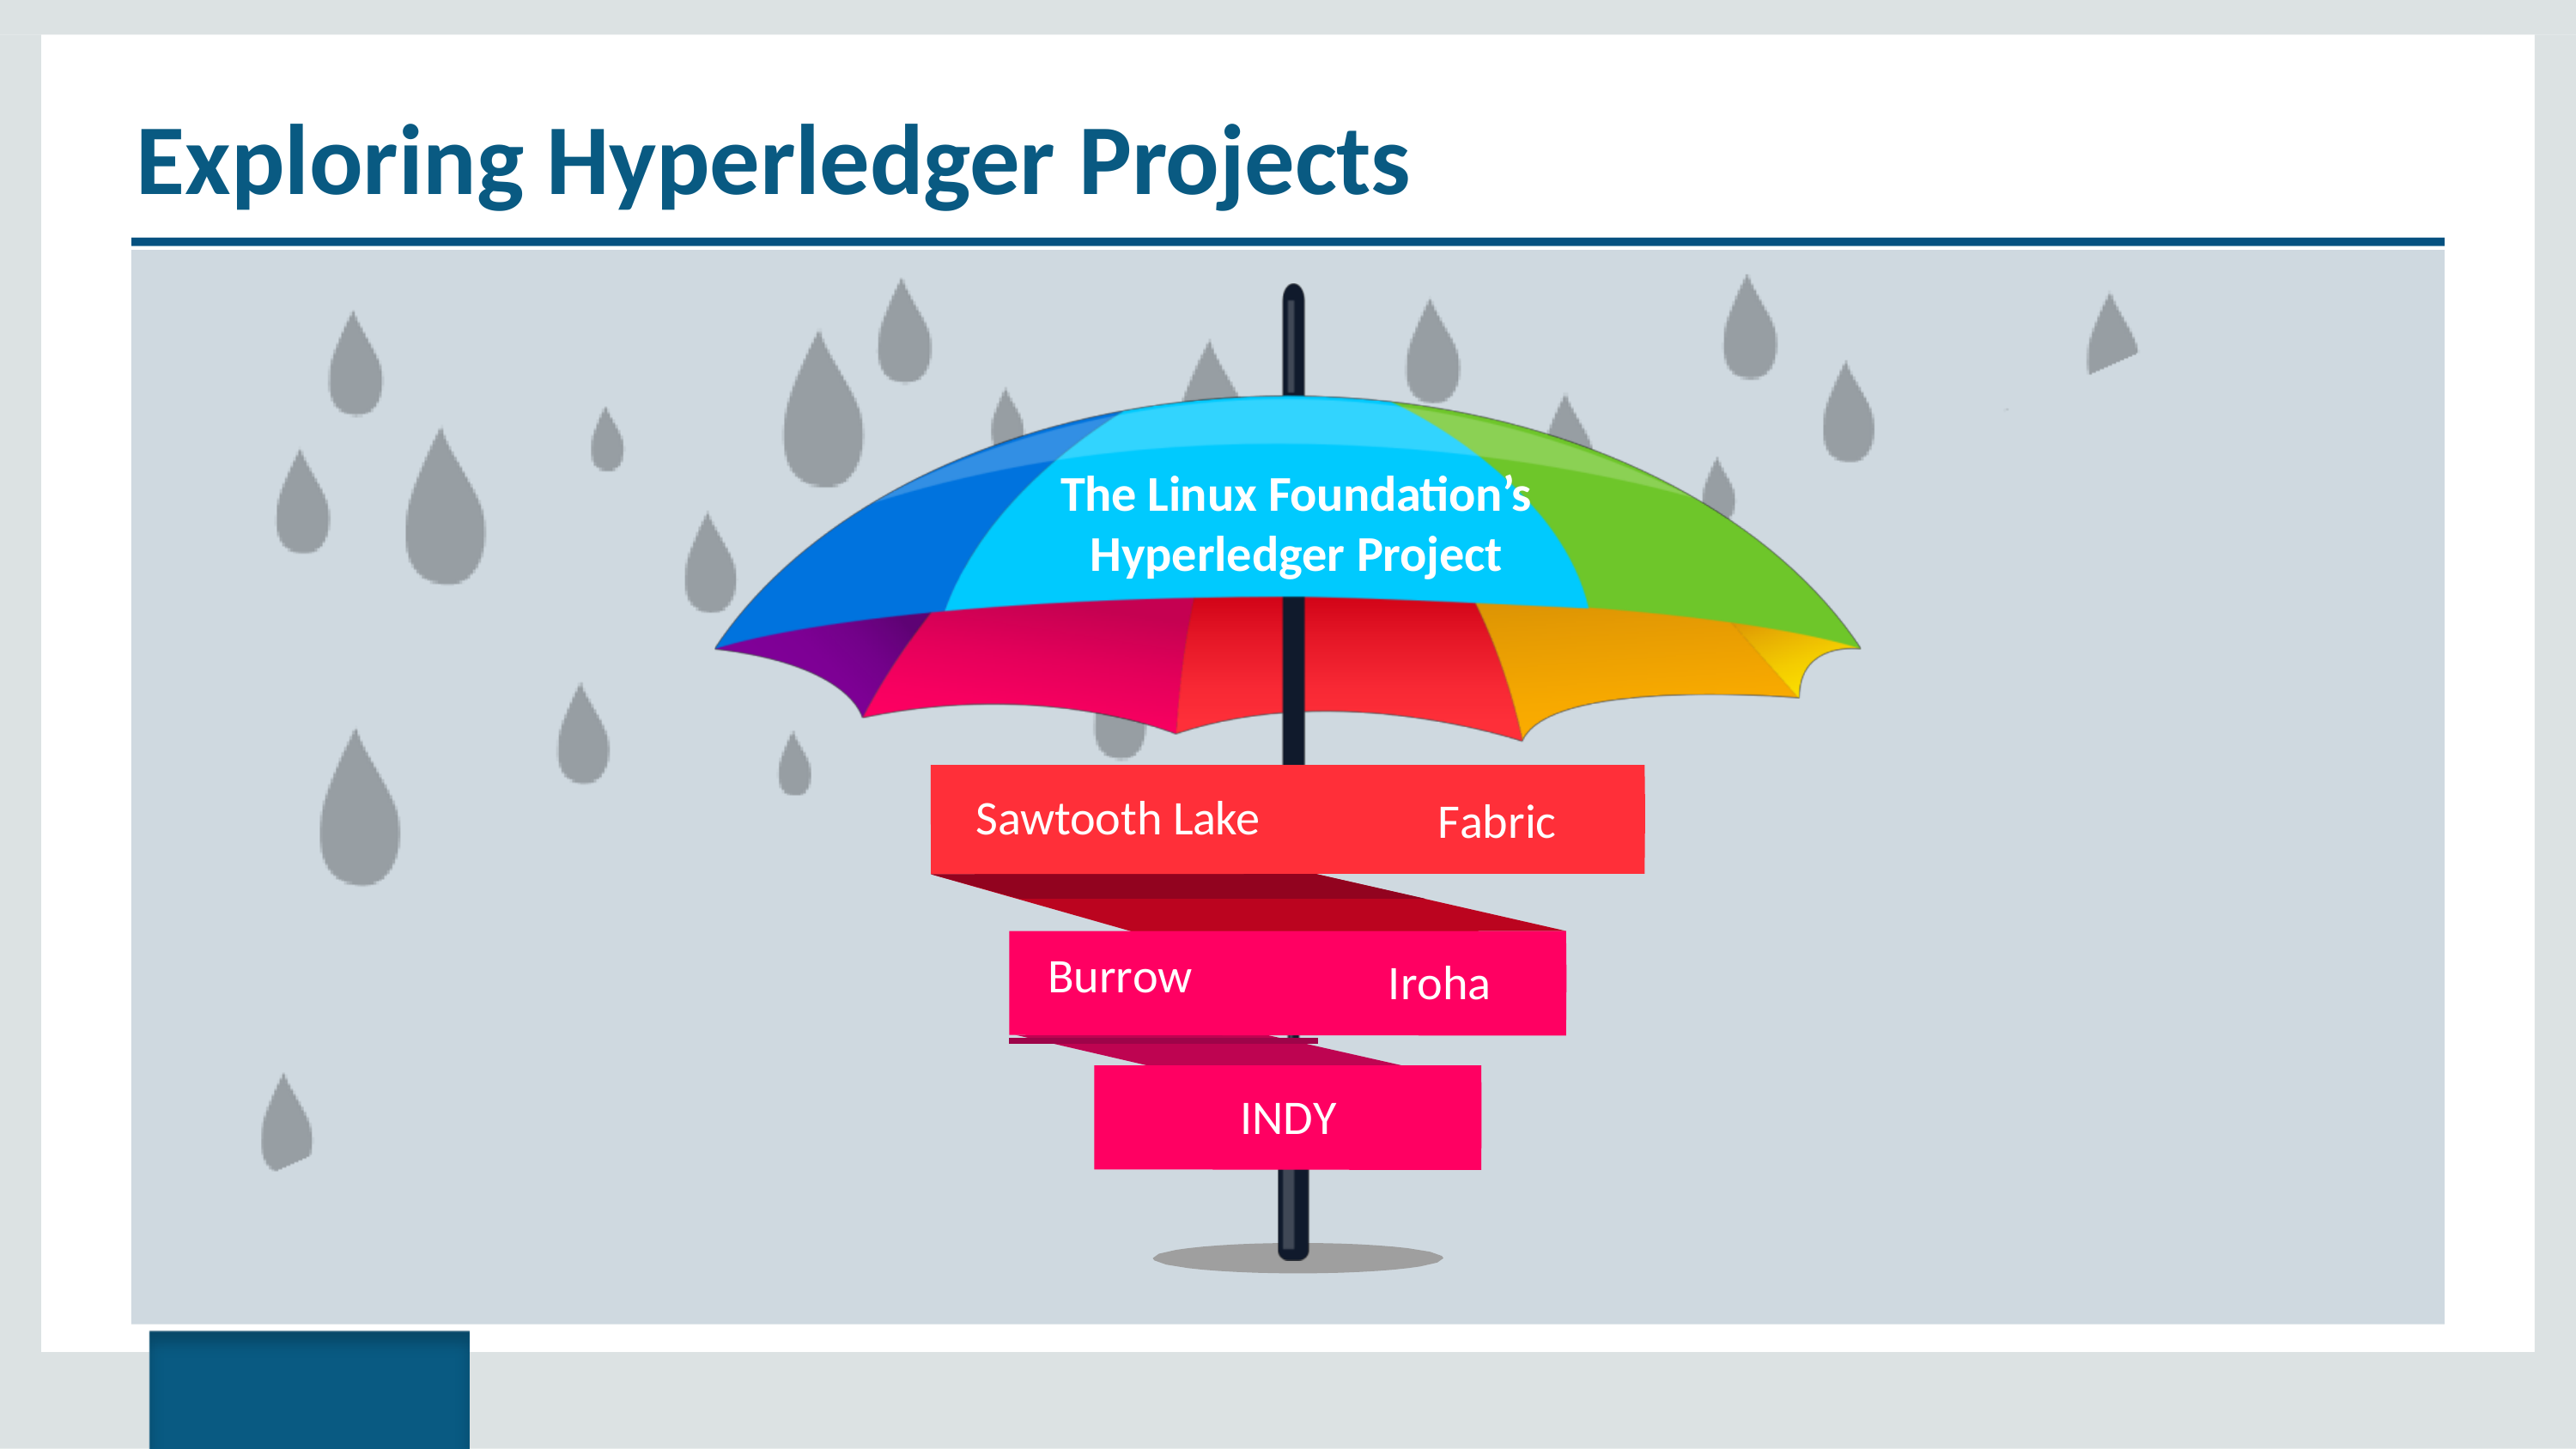

# Exploring Hyperledger Projects

The Linux Foundation’s
Hyperledger Project

Sawtooth Lake
Fabric

Burrow
Iroha

INDY